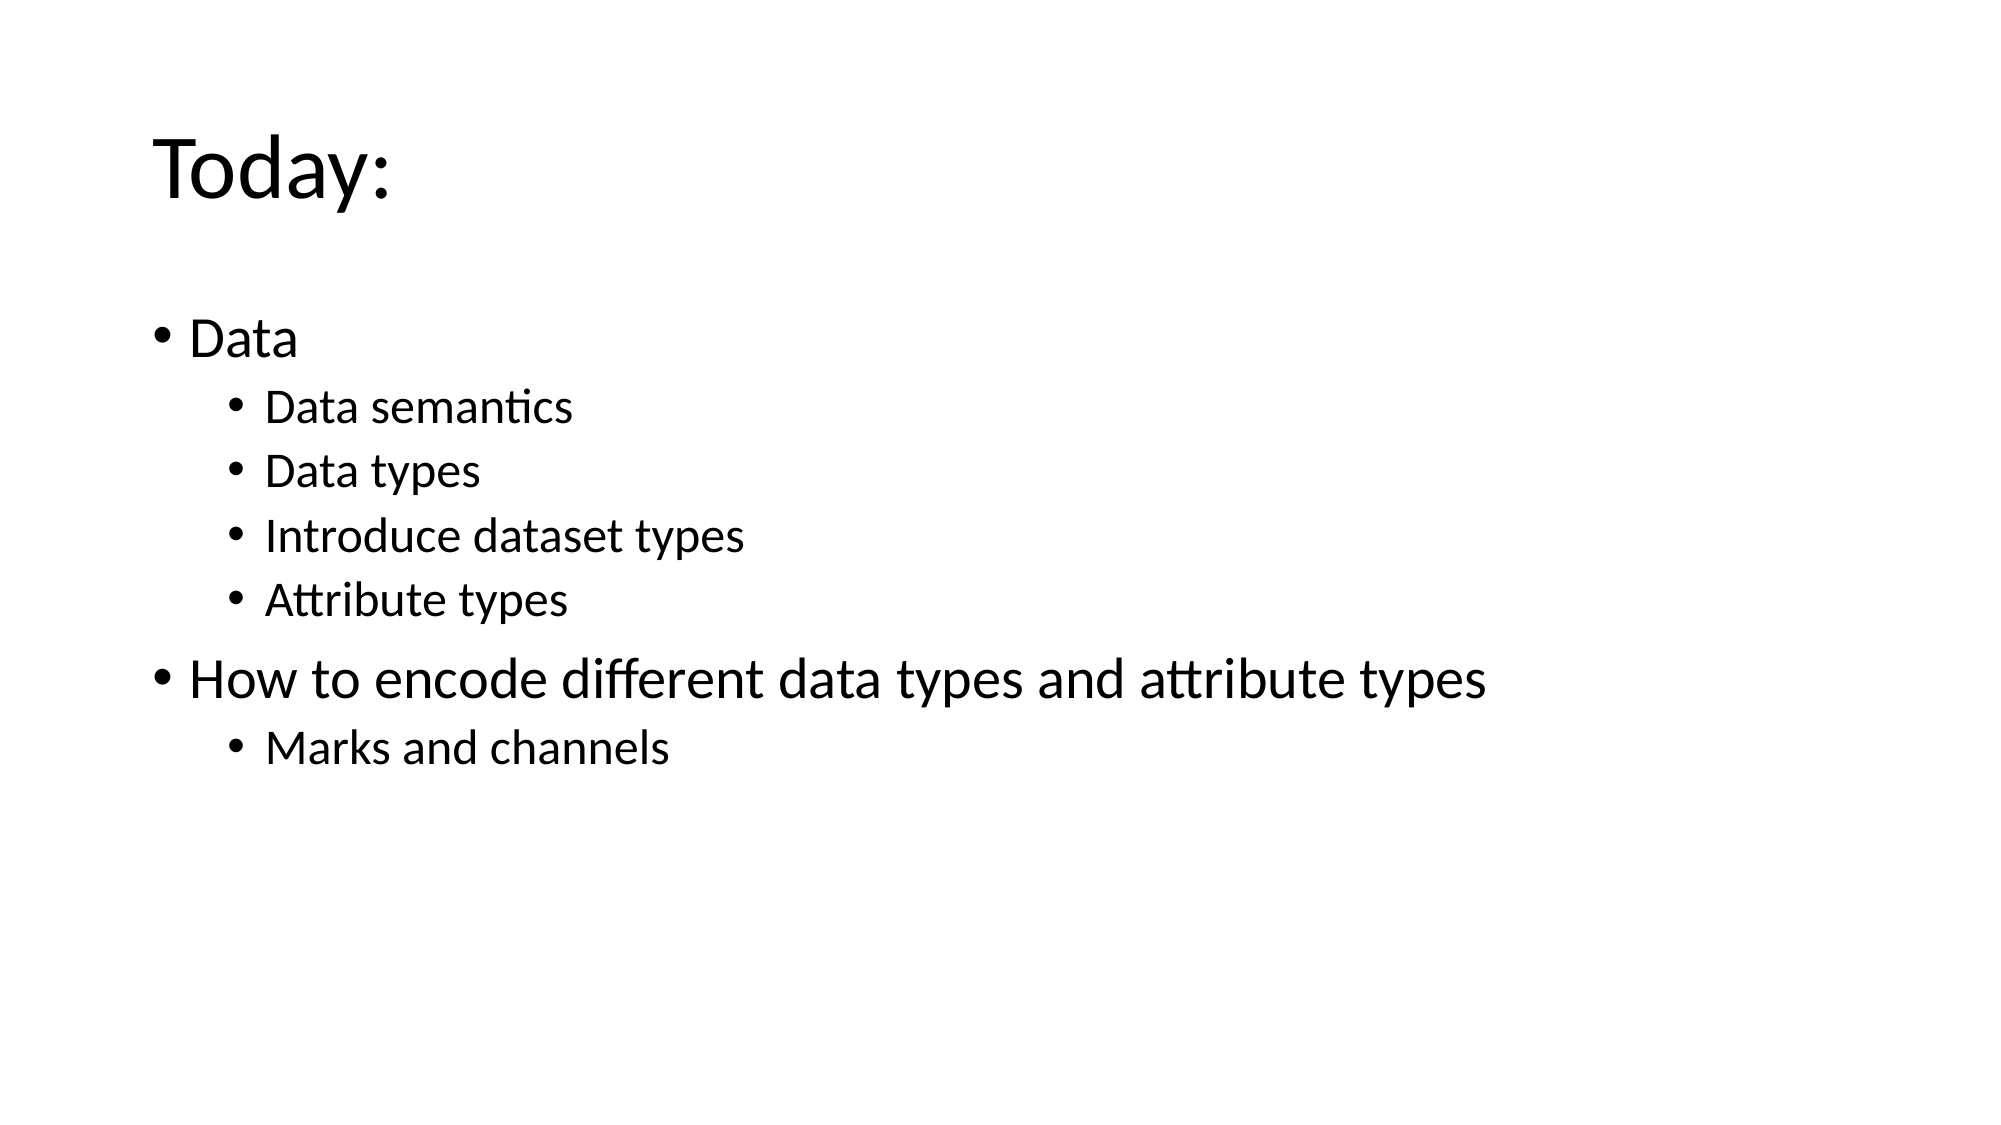

# Today:
Data
Data semantics
Data types
Introduce dataset types
Attribute types
How to encode different data types and attribute types
Marks and channels